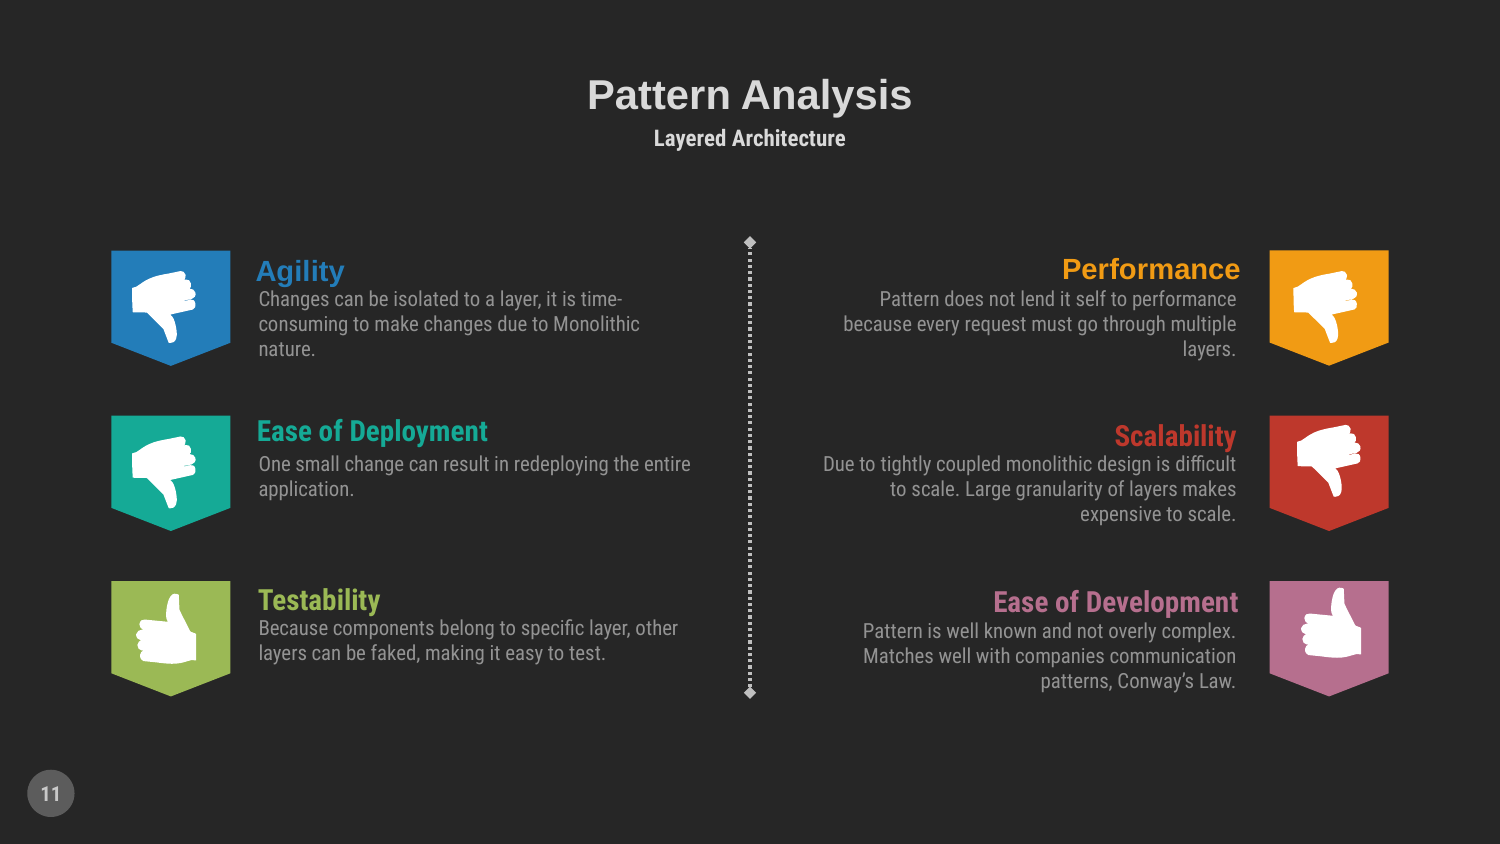

# Pattern Analysis
Layered Architecture

Performance
Pattern does not lend it self to performance because every request must go through multiple layers.
Agility
Changes can be isolated to a layer, it is time-consuming to make changes due to Monolithic nature.

Ease of Deployment
One small change can result in redeploying the entire application.

Scalability
Due to tightly coupled monolithic design is difficult to scale. Large granularity of layers makes expensive to scale.

Testability
Because components belong to specific layer, other layers can be faked, making it easy to test.
Ease of Development
Pattern is well known and not overly complex. Matches well with companies communication patterns, Conway’s Law.

11